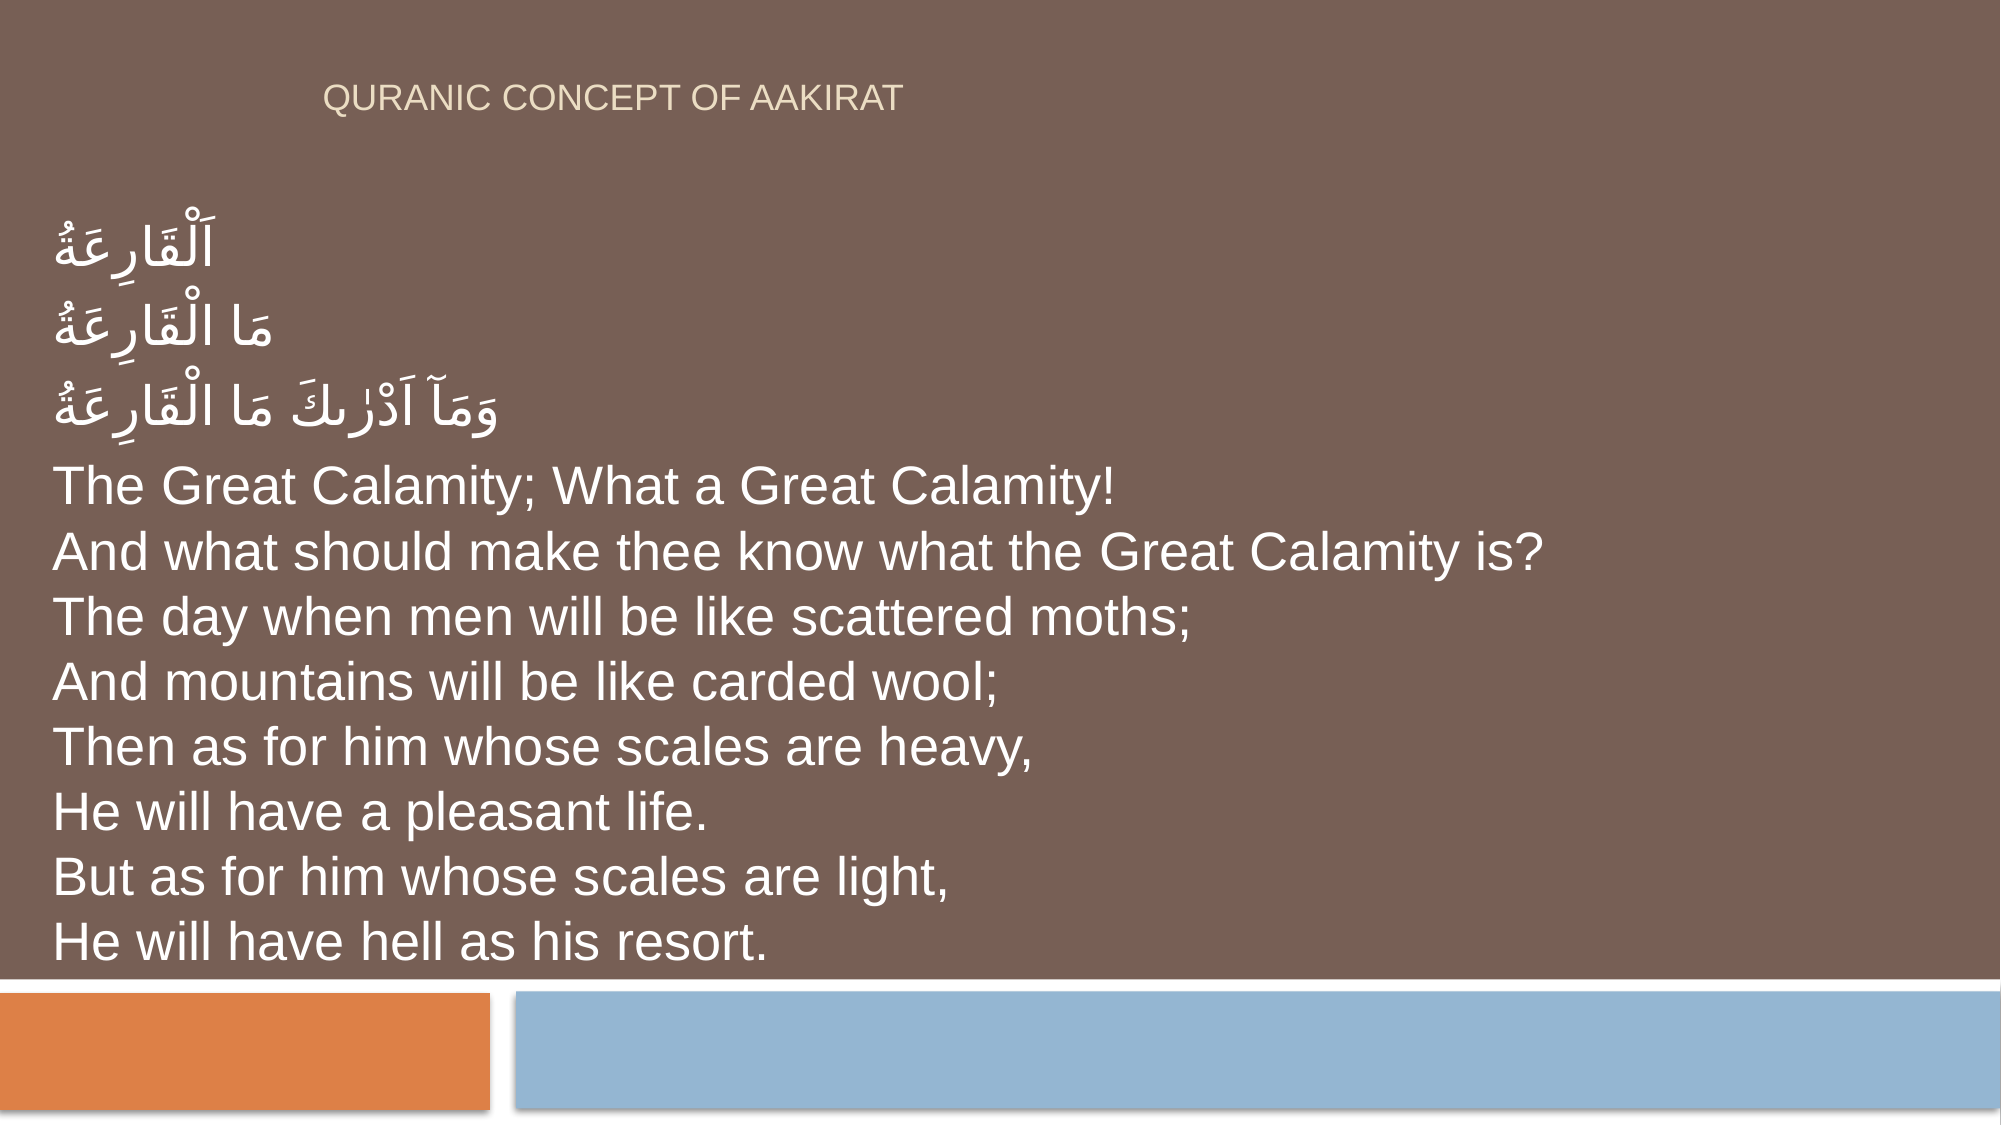

# Quranic concept of aakirat

اَلْقَارِعَةُ
مَا الْقَارِعَةُ
وَمَآ اَدْرٰىكَ مَا الْقَارِعَةُ
The Great Calamity; What a Great Calamity!
And what should make thee know what the Great Calamity is?
The day when men will be like scattered moths;
And mountains will be like carded wool;
Then as for him whose scales are heavy,
He will have a pleasant life.
But as for him whose scales are light,
He will have hell as his resort.